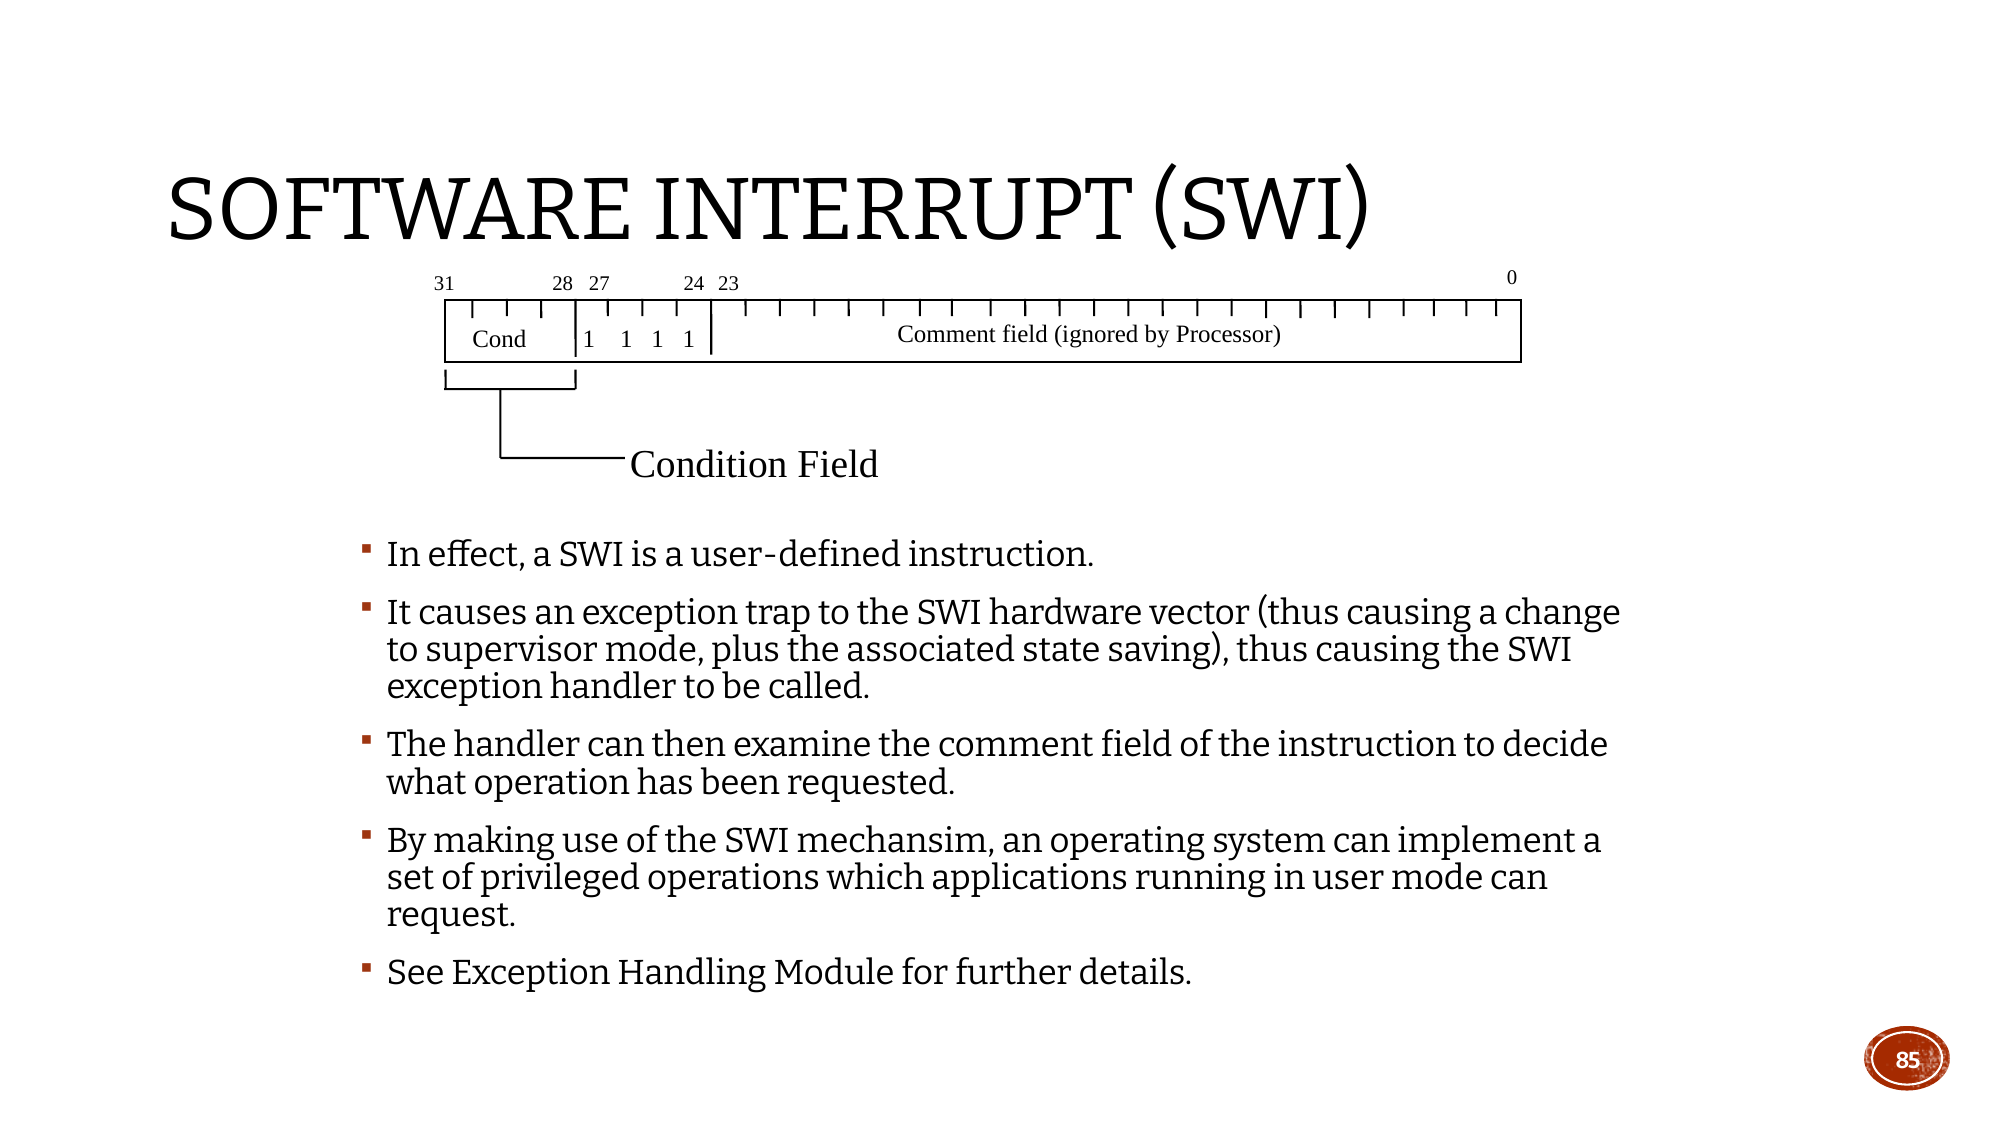

# Software Interrupt (SWI)
0
31
28
27
24
23

                         Comment field (ignored by Processor)
   Cond         1    1   1   1

Condition Field

In effect, a SWI is a user-defined instruction.
It causes an exception trap to the SWI hardware vector (thus causing a change to supervisor mode, plus the associated state saving), thus causing the SWI exception handler to be called.
The handler can then examine the comment field of the instruction to decide what operation has been requested.
By making use of the SWI mechansim, an operating system can implement a set of privileged operations which applications running in user mode can request.
See Exception Handling Module for further details.

85